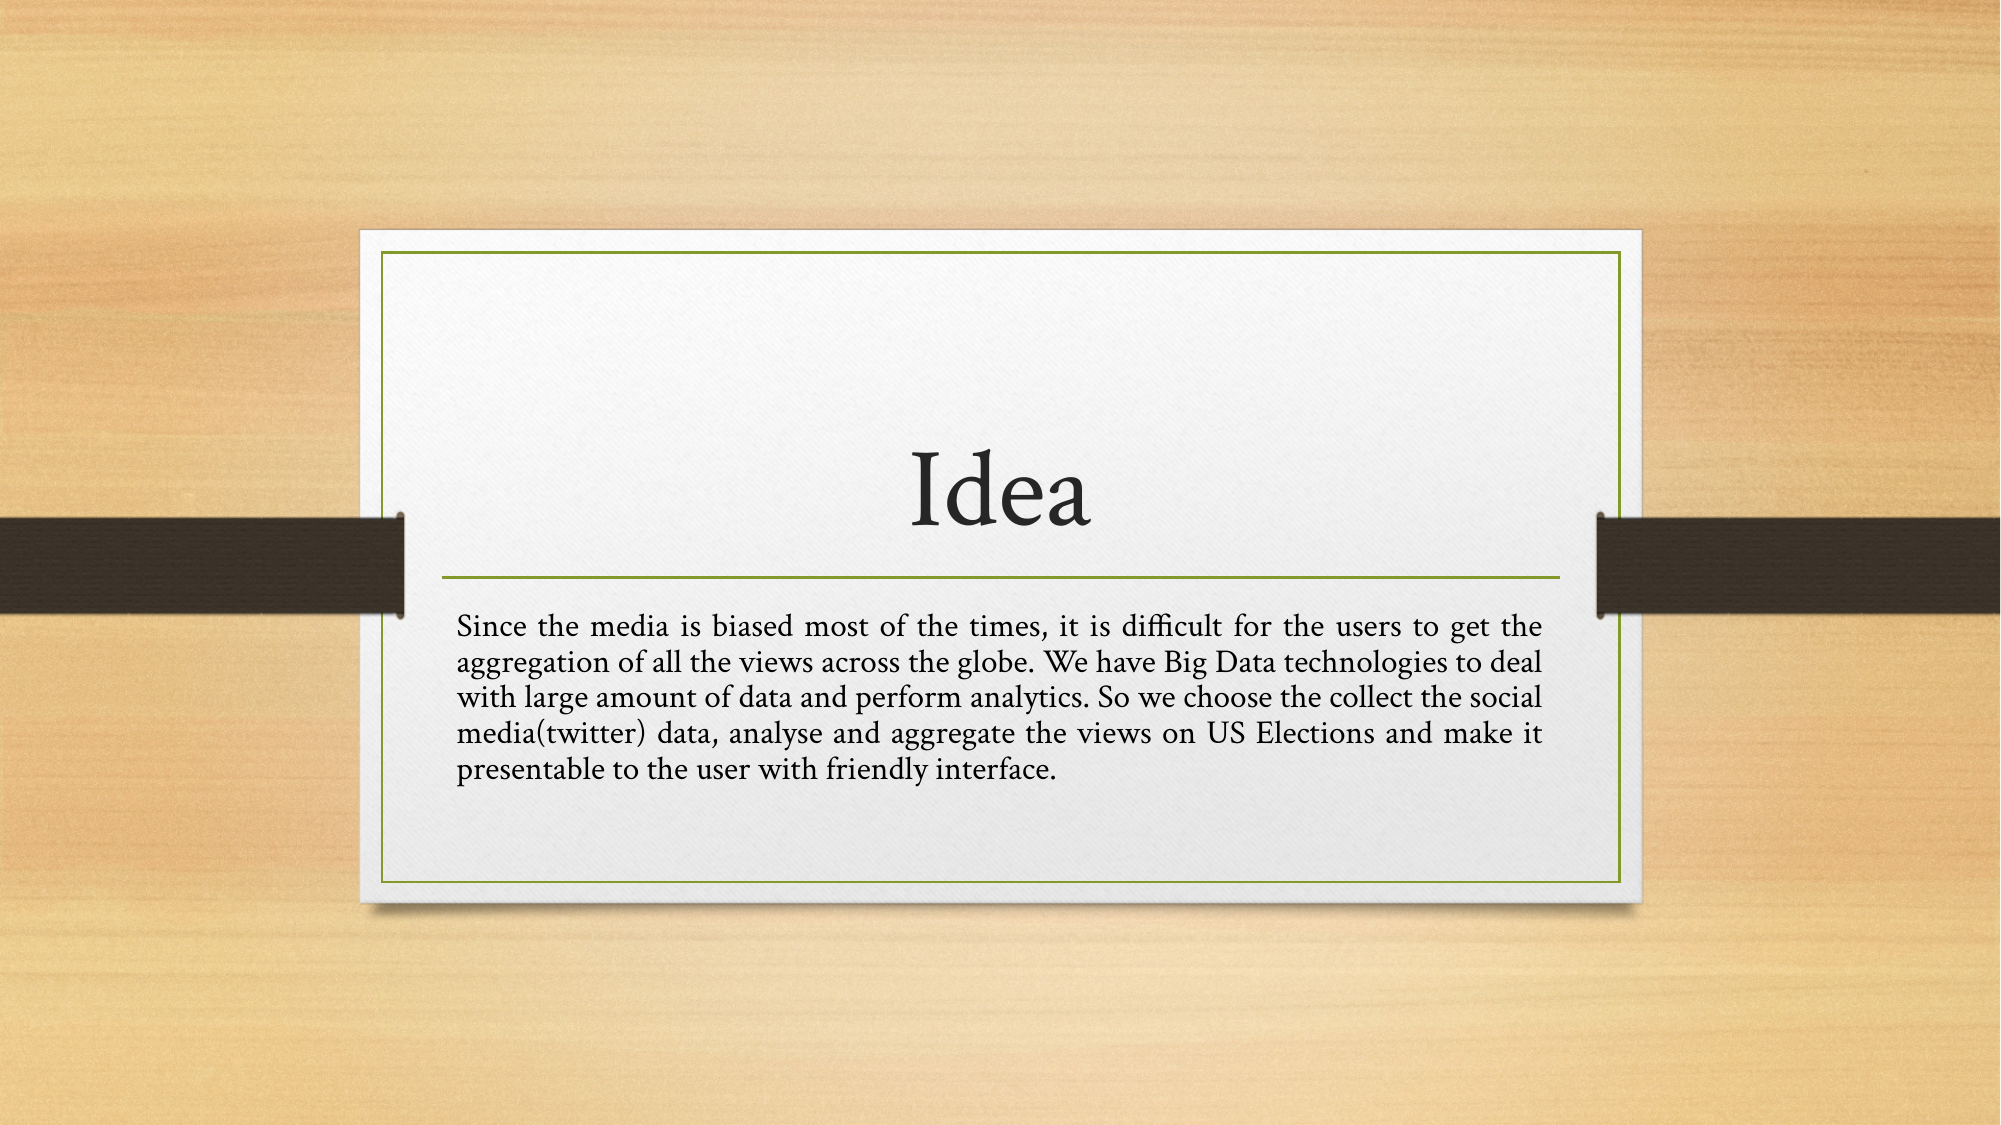

# Idea
Since the media is biased most of the times, it is difficult for the users to get the aggregation of all the views across the globe. We have Big Data technologies to deal with large amount of data and perform analytics. So we choose the collect the social media(twitter) data, analyse and aggregate the views on US Elections and make it presentable to the user with friendly interface.